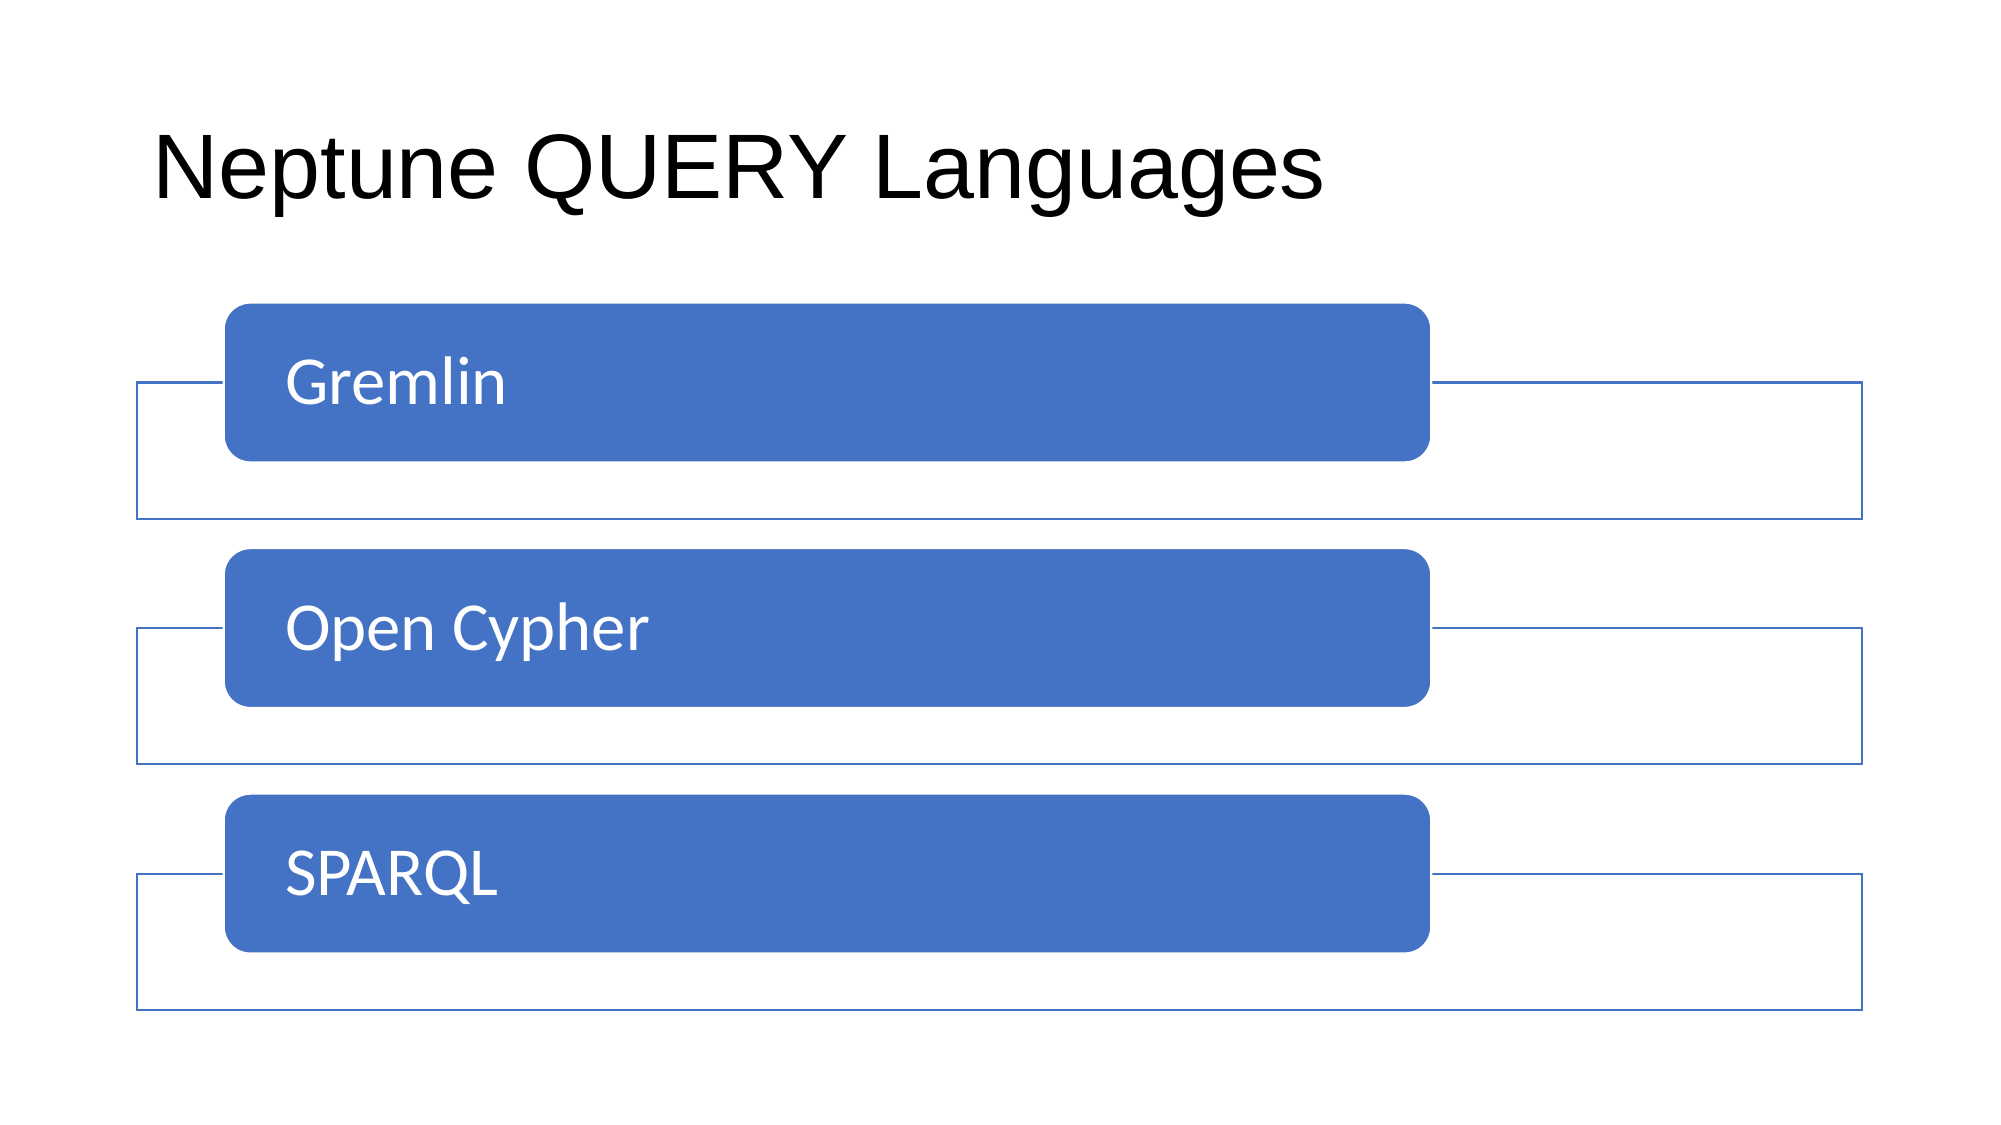

# Neptune QUERY Languages
Gremlin
Open Cypher
SPARQL